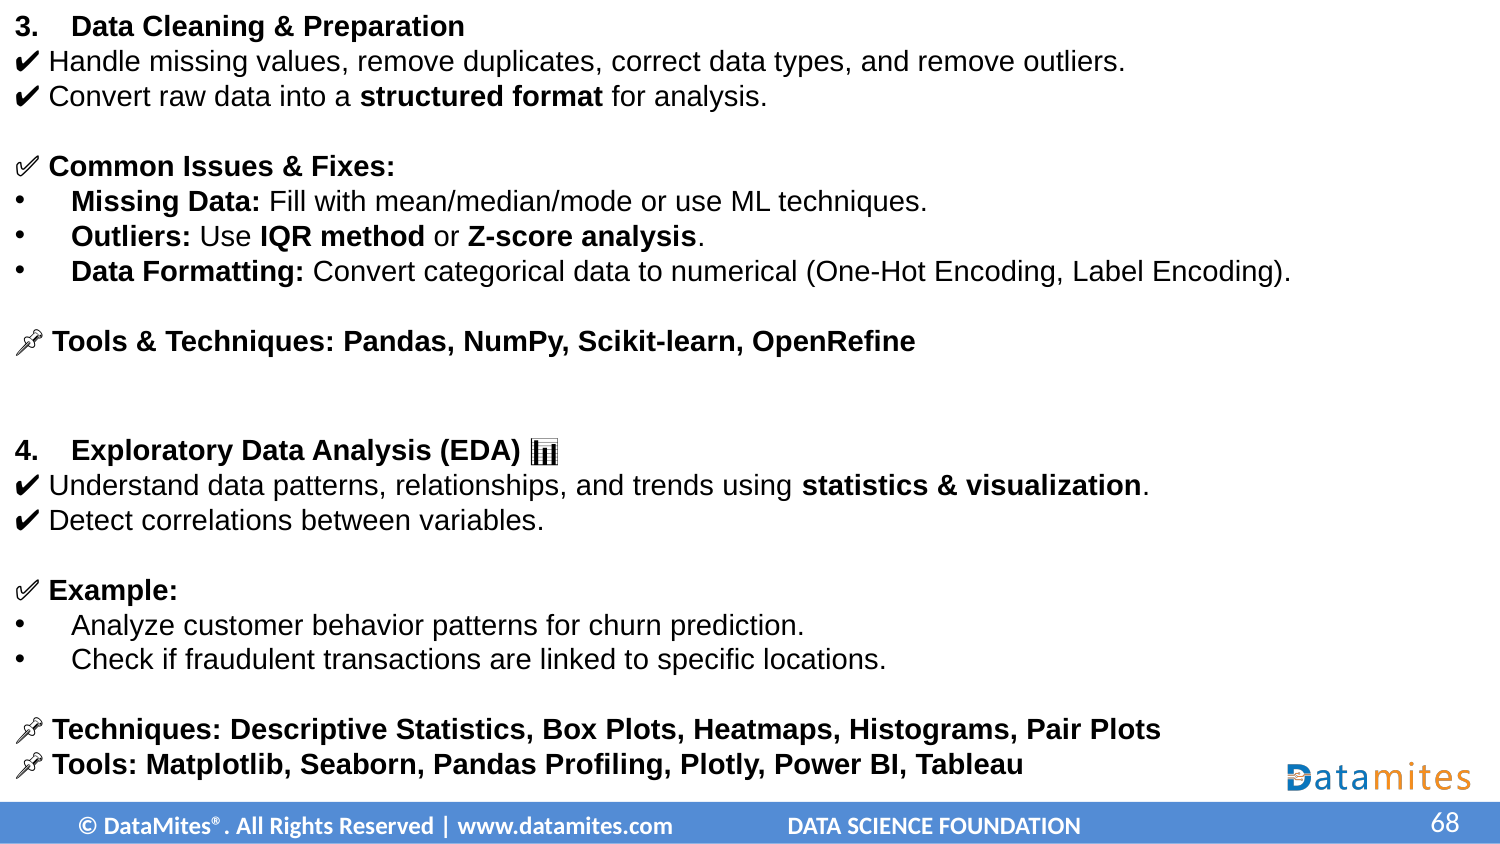

Data Cleaning & Preparation
✔ Handle missing values, remove duplicates, correct data types, and remove outliers.
✔ Convert raw data into a structured format for analysis.

✅ Common Issues & Fixes:
Missing Data: Fill with mean/median/mode or use ML techniques.
Outliers: Use IQR method or Z-score analysis.
Data Formatting: Convert categorical data to numerical (One-Hot Encoding, Label Encoding).

📌 Tools & Techniques: Pandas, NumPy, Scikit-learn, OpenRefine
Exploratory Data Analysis (EDA) 📊
✔ Understand data patterns, relationships, and trends using statistics & visualization.
✔ Detect correlations between variables.

✅ Example:
Analyze customer behavior patterns for churn prediction.
Check if fraudulent transactions are linked to specific locations.

📌 Techniques: Descriptive Statistics, Box Plots, Heatmaps, Histograms, Pair Plots
📌 Tools: Matplotlib, Seaborn, Pandas Profiling, Plotly, Power BI, Tableau
68